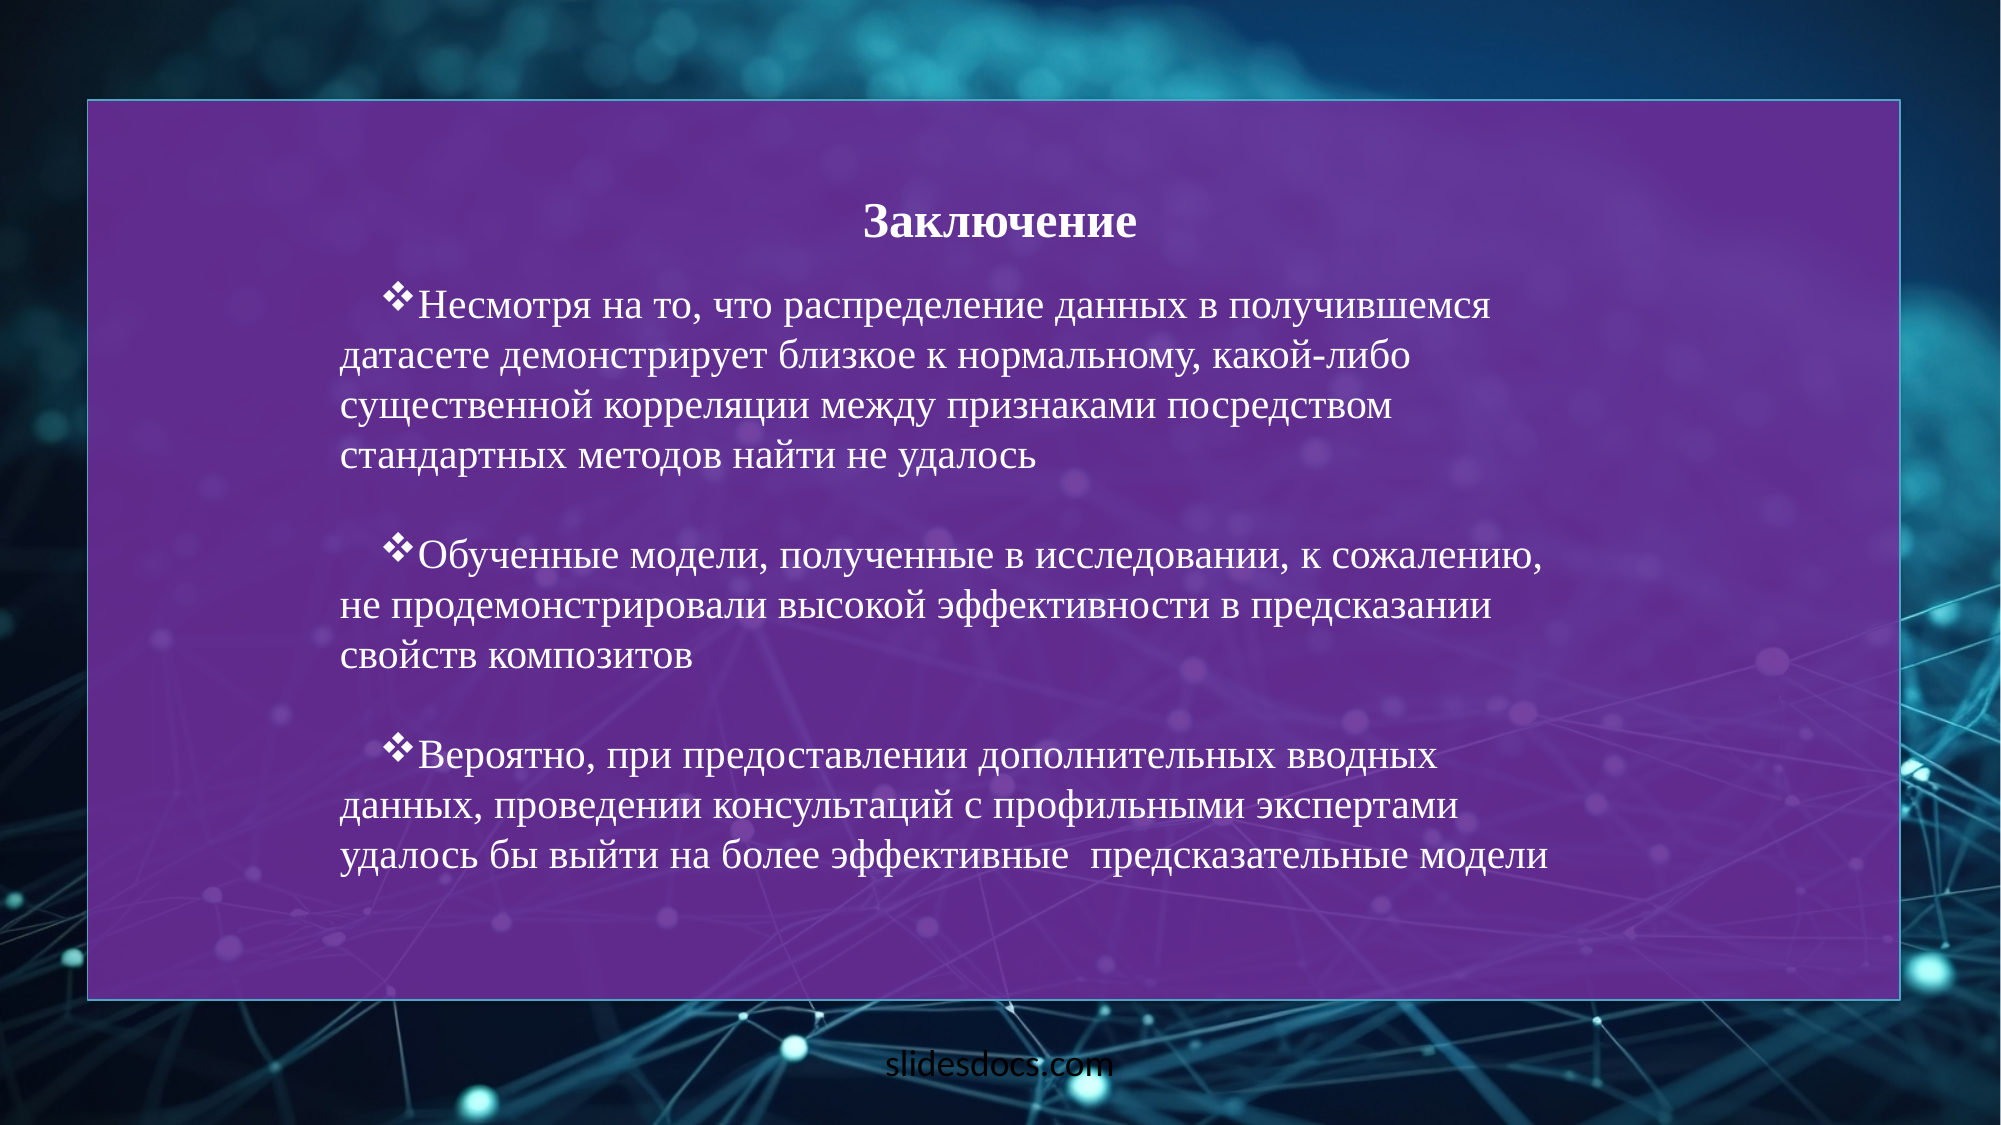

Заключение

Несмотря на то, что распределение данных в получившемся датасете демонстрирует близкое к нормальному, какой-либо существенной корреляции между признаками посредством стандартных методов найти не удалось

Обученные модели, полученные в исследовании, к сожалению, не продемонстрировали высокой эффективности в предсказании свойств композитов

Вероятно, при предоставлении дополнительных вводных данных, проведении консультаций с профильными экспертами удалось бы выйти на более эффективные  предсказательные модели
slidesdocs.com